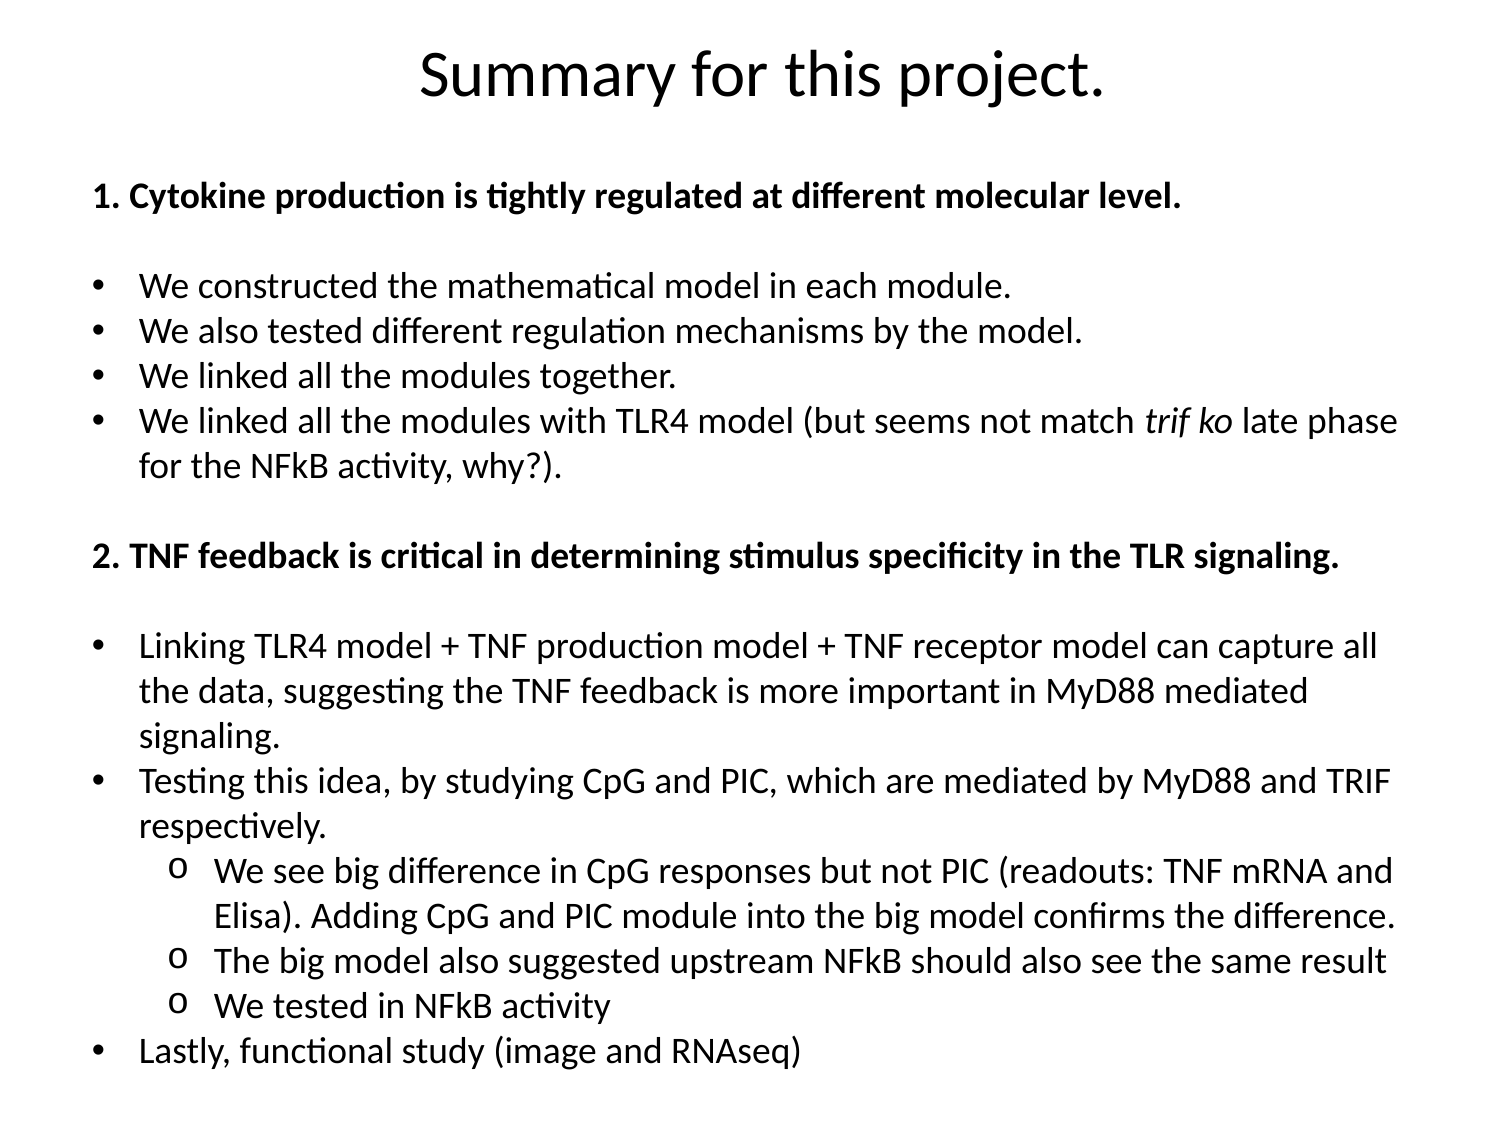

Summary for this project.
1. Cytokine production is tightly regulated at different molecular level.
We constructed the mathematical model in each module.
We also tested different regulation mechanisms by the model.
We linked all the modules together.
We linked all the modules with TLR4 model (but seems not match trif ko late phase for the NFkB activity, why?).

2. TNF feedback is critical in determining stimulus specificity in the TLR signaling.

Linking TLR4 model + TNF production model + TNF receptor model can capture all the data, suggesting the TNF feedback is more important in MyD88 mediated signaling.
Testing this idea, by studying CpG and PIC, which are mediated by MyD88 and TRIF respectively.
We see big difference in CpG responses but not PIC (readouts: TNF mRNA and Elisa). Adding CpG and PIC module into the big model confirms the difference.
The big model also suggested upstream NFkB should also see the same result
We tested in NFkB activity
Lastly, functional study (image and RNAseq)